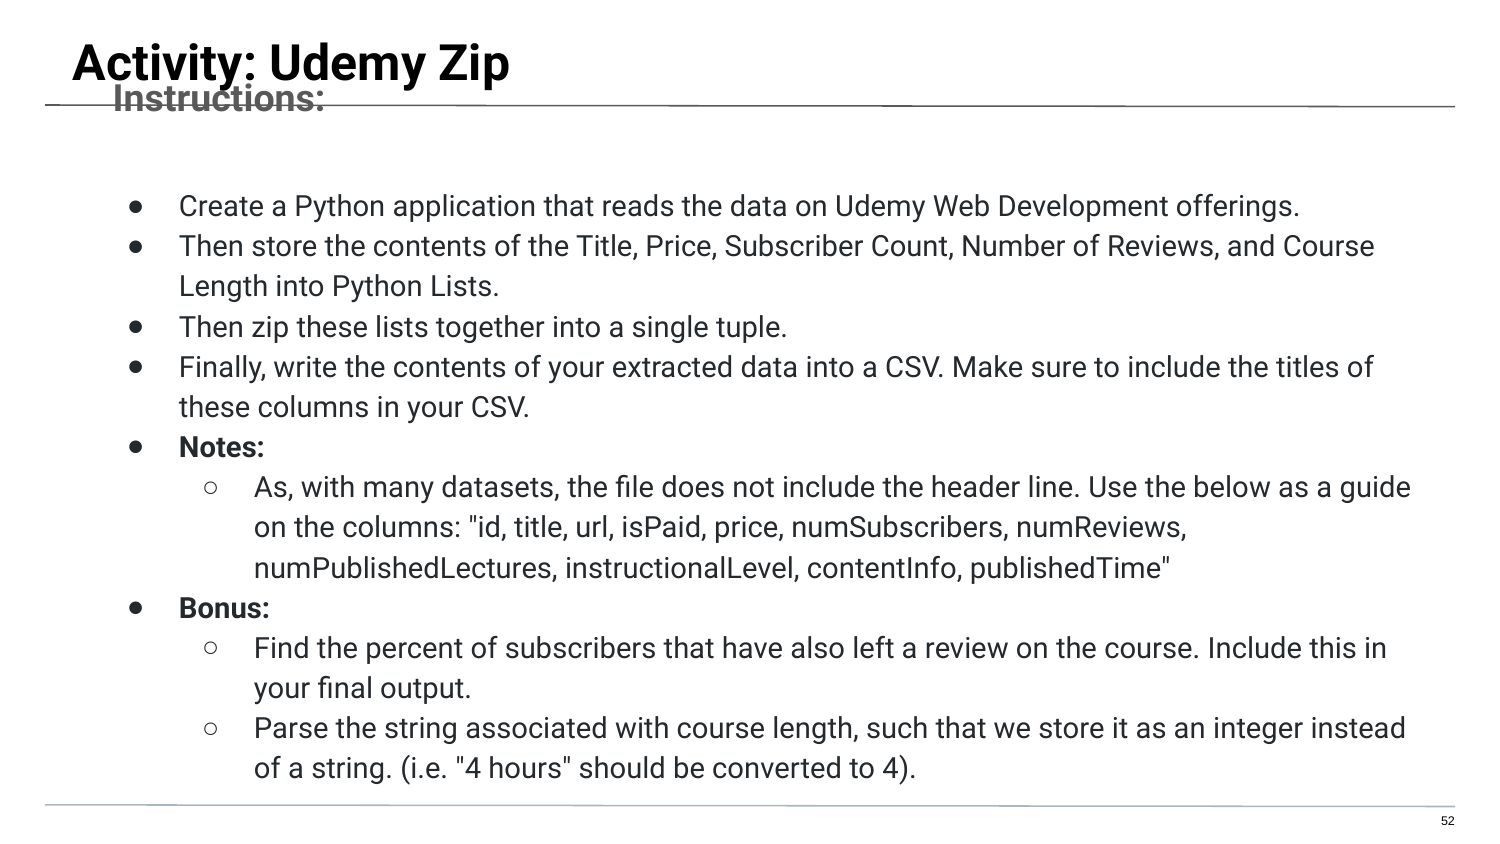

# Activity: Udemy Zip

Instructions:

Create a Python application that reads the data on Udemy Web Development offerings.
Then store the contents of the Title, Price, Subscriber Count, Number of Reviews, and Course Length into Python Lists.
Then zip these lists together into a single tuple.
Finally, write the contents of your extracted data into a CSV. Make sure to include the titles of these columns in your CSV.
Notes:
As, with many datasets, the file does not include the header line. Use the below as a guide on the columns: "id, title, url, isPaid, price, numSubscribers, numReviews, numPublishedLectures, instructionalLevel, contentInfo, publishedTime"
Bonus:
Find the percent of subscribers that have also left a review on the course. Include this in your final output.
Parse the string associated with course length, such that we store it as an integer instead of a string. (i.e. "4 hours" should be converted to 4).

52